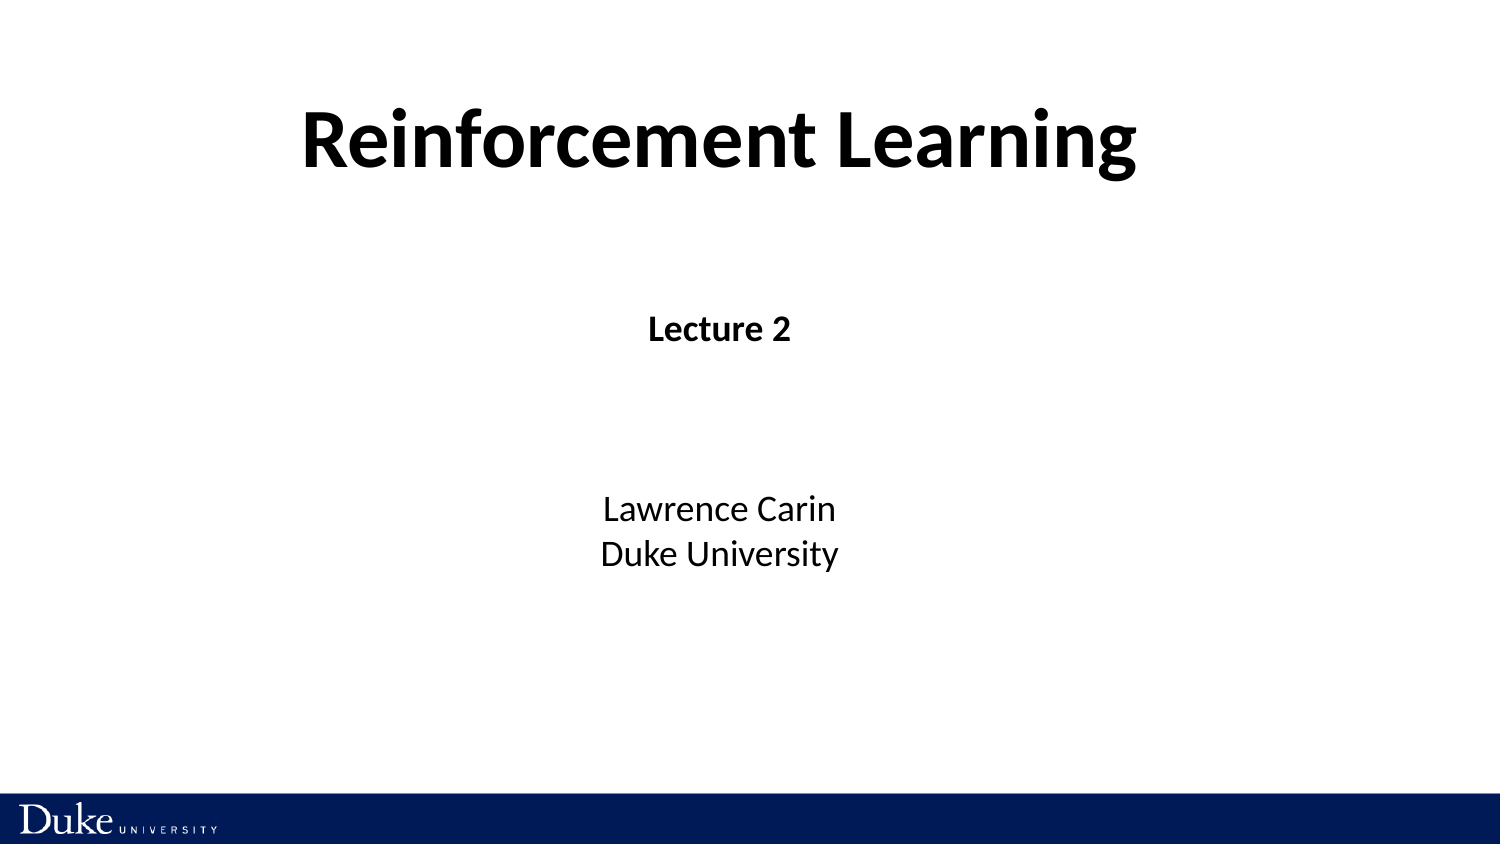

Reinforcement Learning

Lecture 2

Lawrence Carin
Duke University